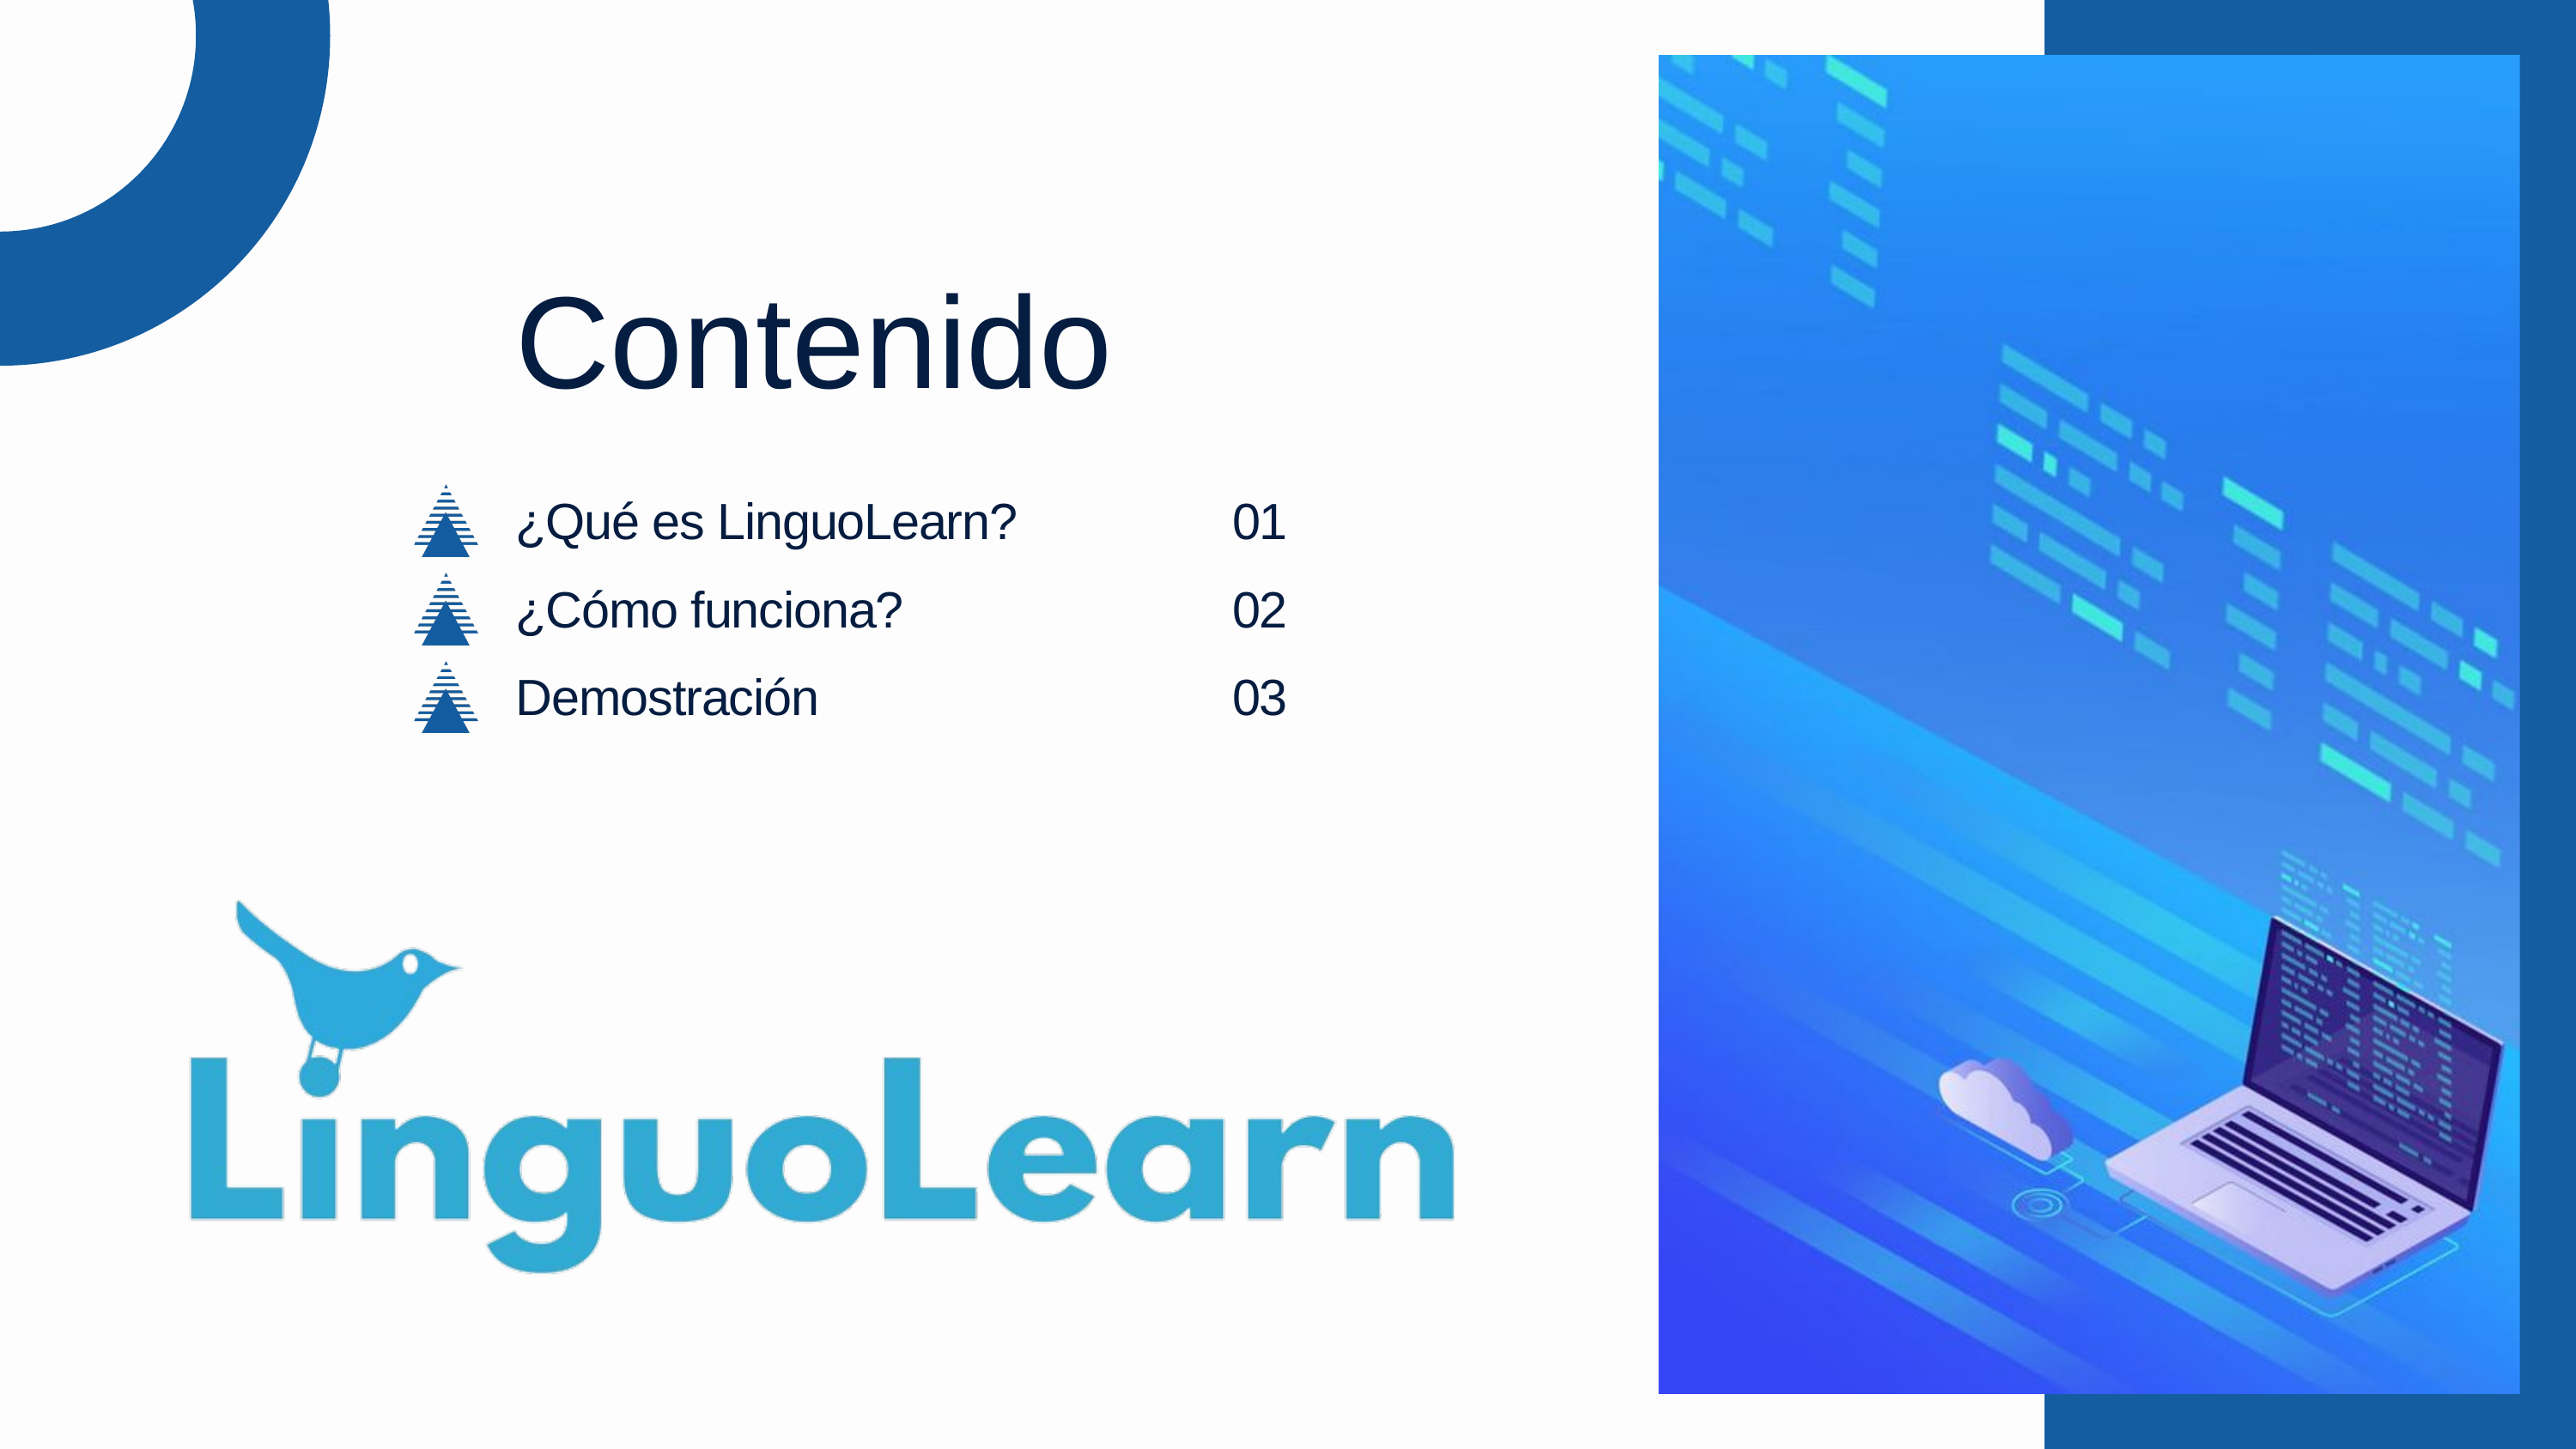

Contenido
¿Qué es LinguoLearn?
01

¿Cómo funciona?
02

Demostración
03